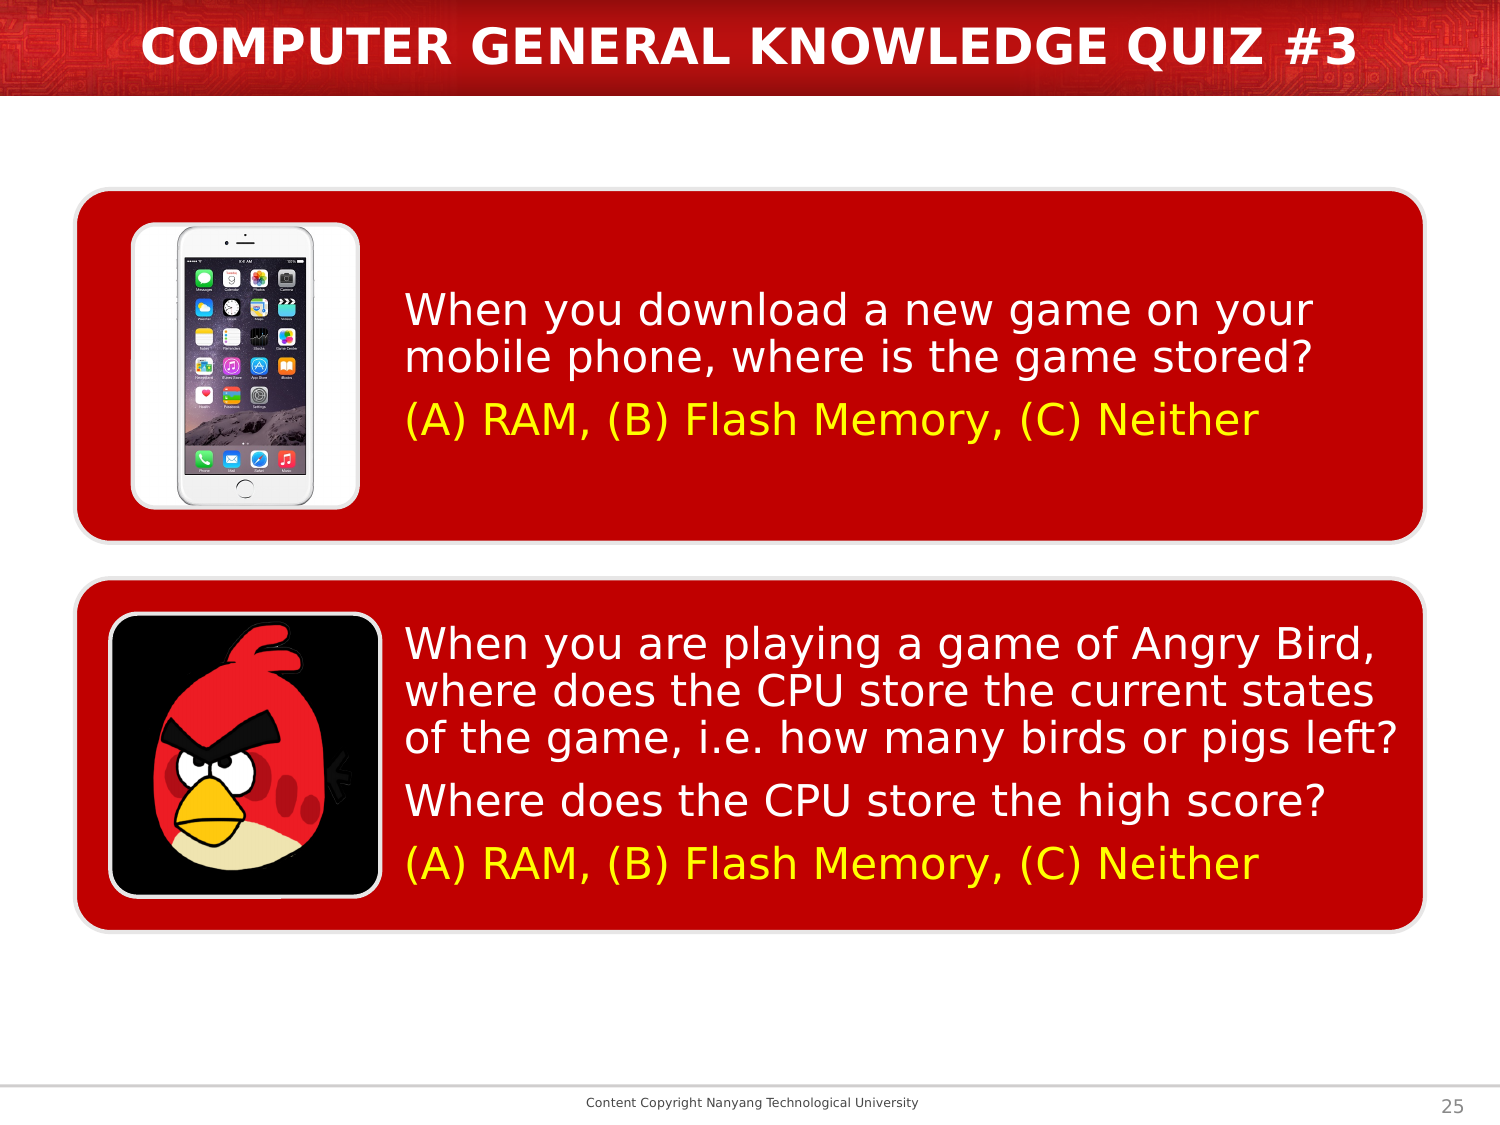

# COMPUTER GENERAL KNOWLEDGE QUIZ #3
When you download a new game on your mobile phone, where is the game stored?
(A) RAM, (B) Flash Memory, (C) Neither
When you are playing a game of Angry Bird, where does the CPU store the current states of the game, i.e. how many birds or pigs left?
Where does the CPU store the high score?
(A) RAM, (B) Flash Memory, (C) Neither